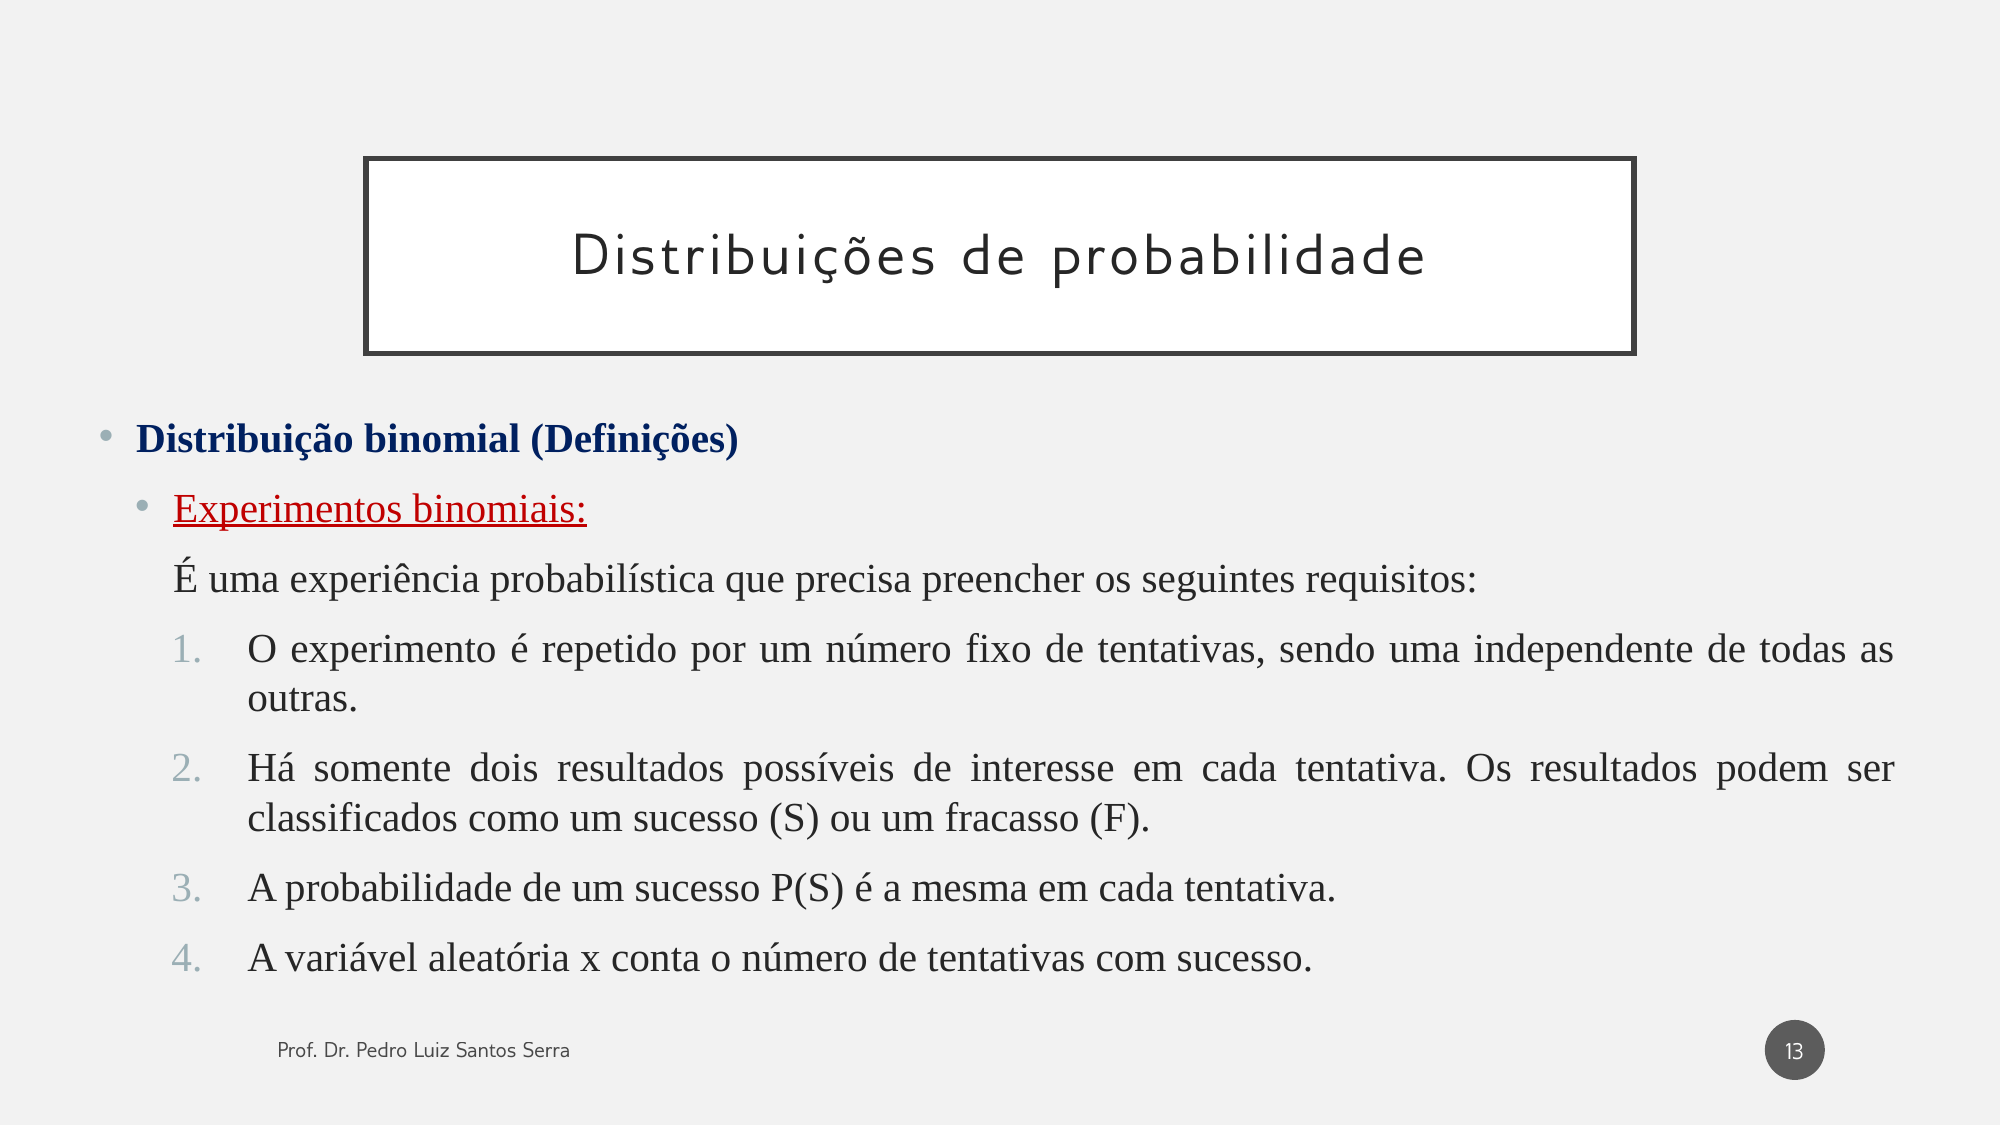

# Distribuições de probabilidade
Distribuição binomial (Definições)
Experimentos binomiais:
É uma experiência probabilística que precisa preencher os seguintes requisitos:
O experimento é repetido por um número fixo de tentativas, sendo uma independente de todas as outras.
Há somente dois resultados possíveis de interesse em cada tentativa. Os resultados podem ser classificados como um sucesso (S) ou um fracasso (F).
A probabilidade de um sucesso P(S) é a mesma em cada tentativa.
A variável aleatória x conta o número de tentativas com sucesso.
13
Prof. Dr. Pedro Luiz Santos Serra